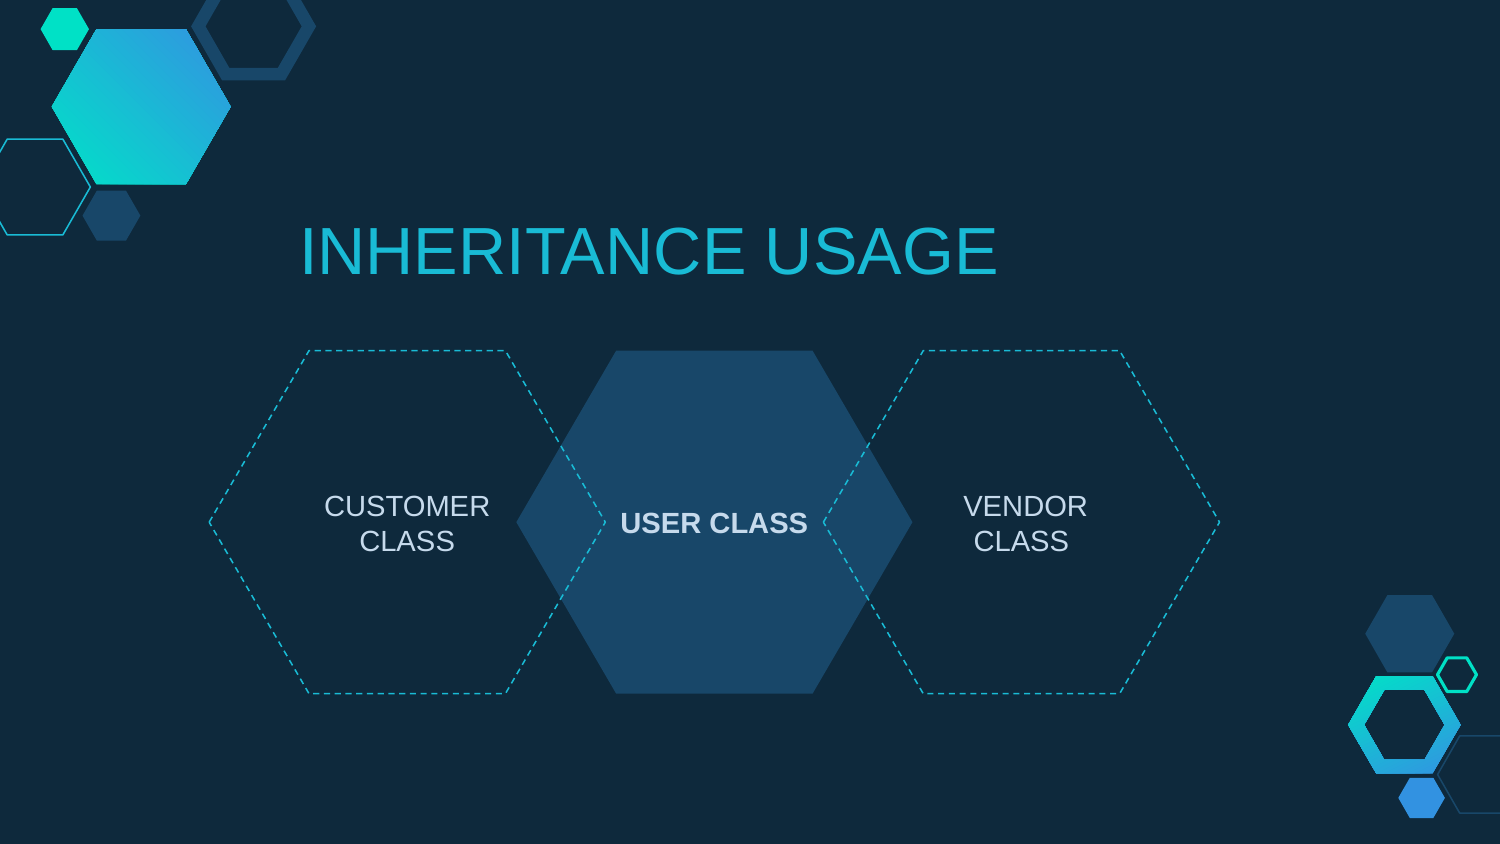

INHERITANCE USAGE
CUSTOMER CLASS
USER CLASS
 VENDOR CLASS